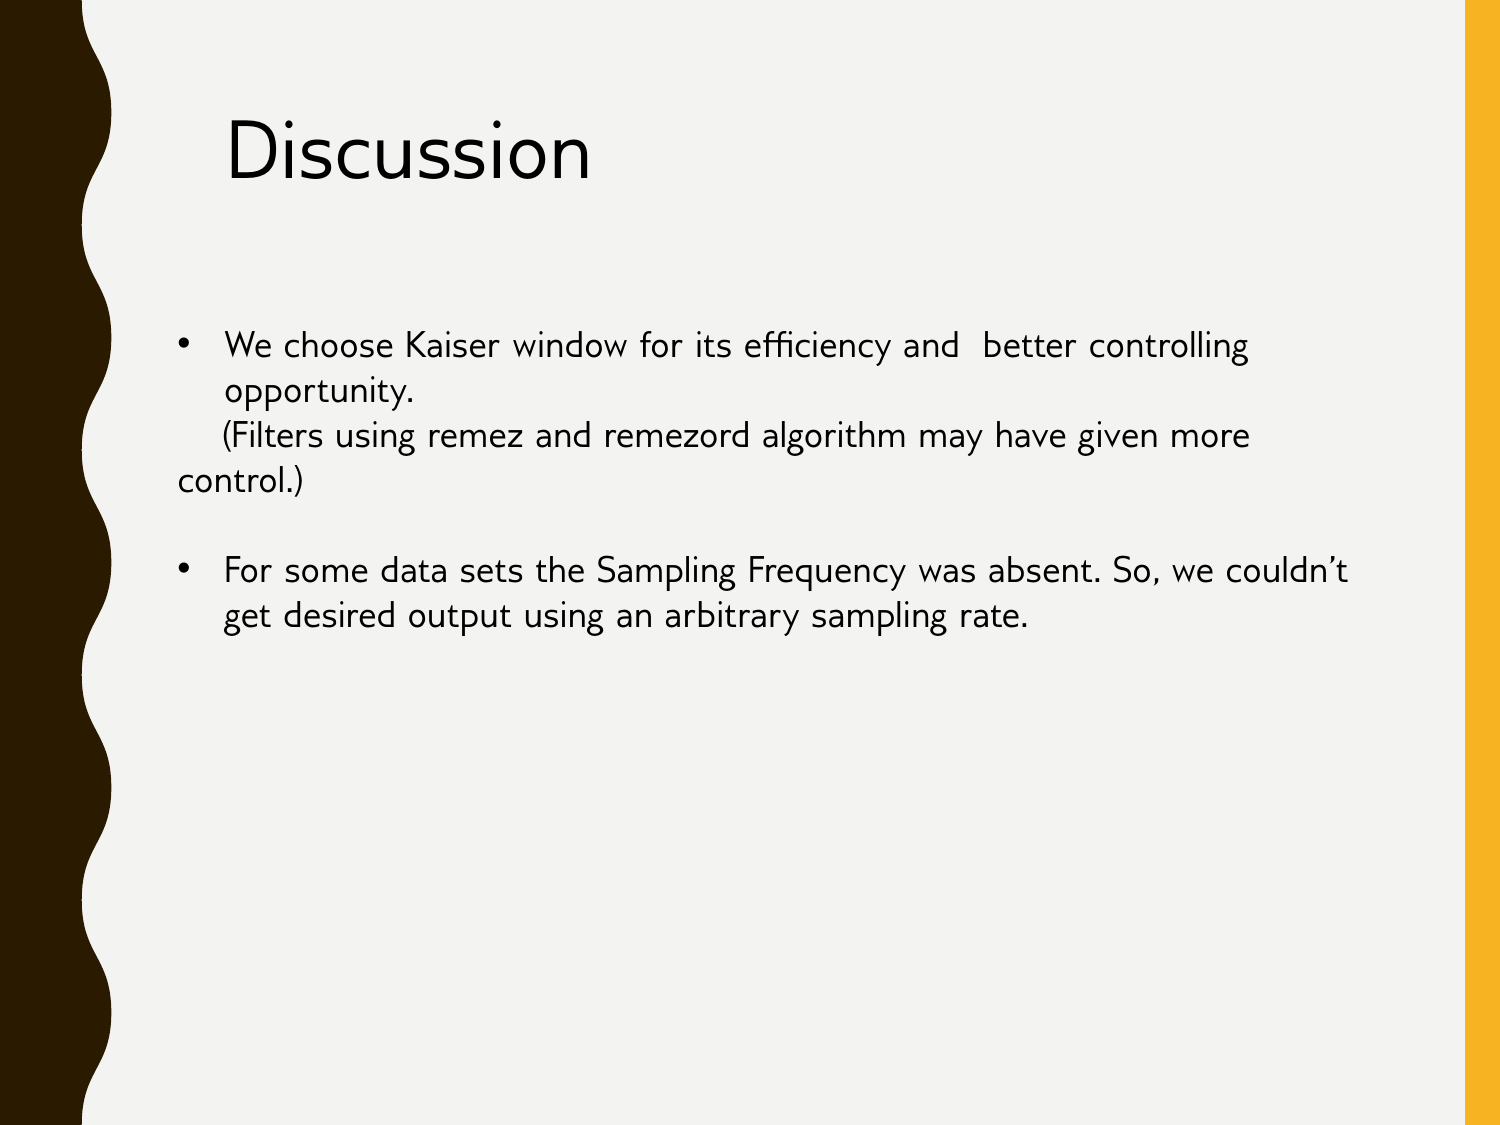

Discussion
We choose Kaiser window for its efficiency and  better controlling opportunity.
    (Filters using remez and remezord algorithm may have given more control.)

For some data sets the Sampling Frequency was absent. So, we couldn’t get desired output using an arbitrary sampling rate.